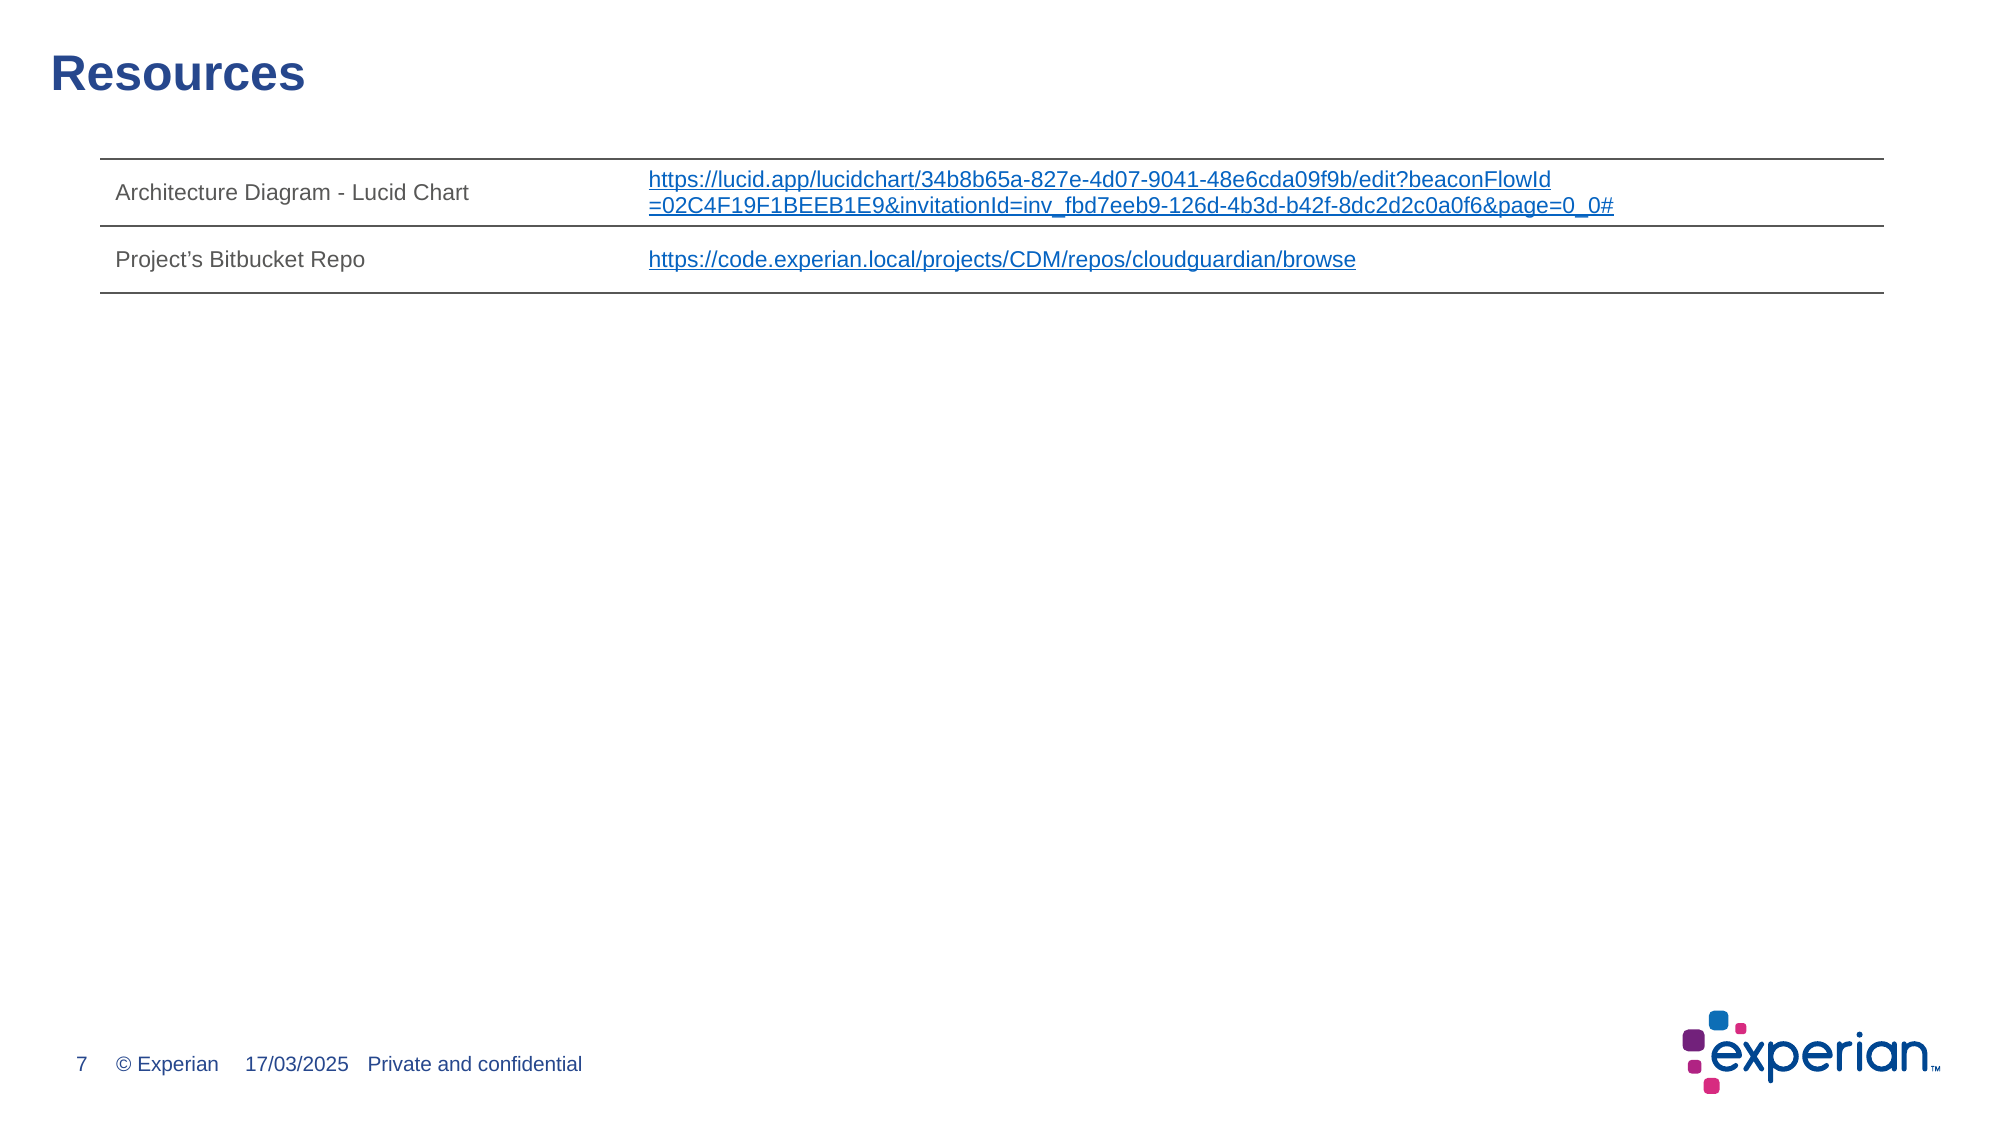

Resources
| Architecture Diagram - Lucid Chart | https://lucid.app/lucidchart/34b8b65a-827e-4d07-9041-48e6cda09f9b/edit?beaconFlowId=02C4F19F1BEEB1E9&invitationId=inv\_fbd7eeb9-126d-4b3d-b42f-8dc2d2c0a0f6&page=0\_0# |
| --- | --- |
| Project’s Bitbucket Repo | https://code.experian.local/projects/CDM/repos/cloudguardian/browse |
17/03/2025
Private and confidential